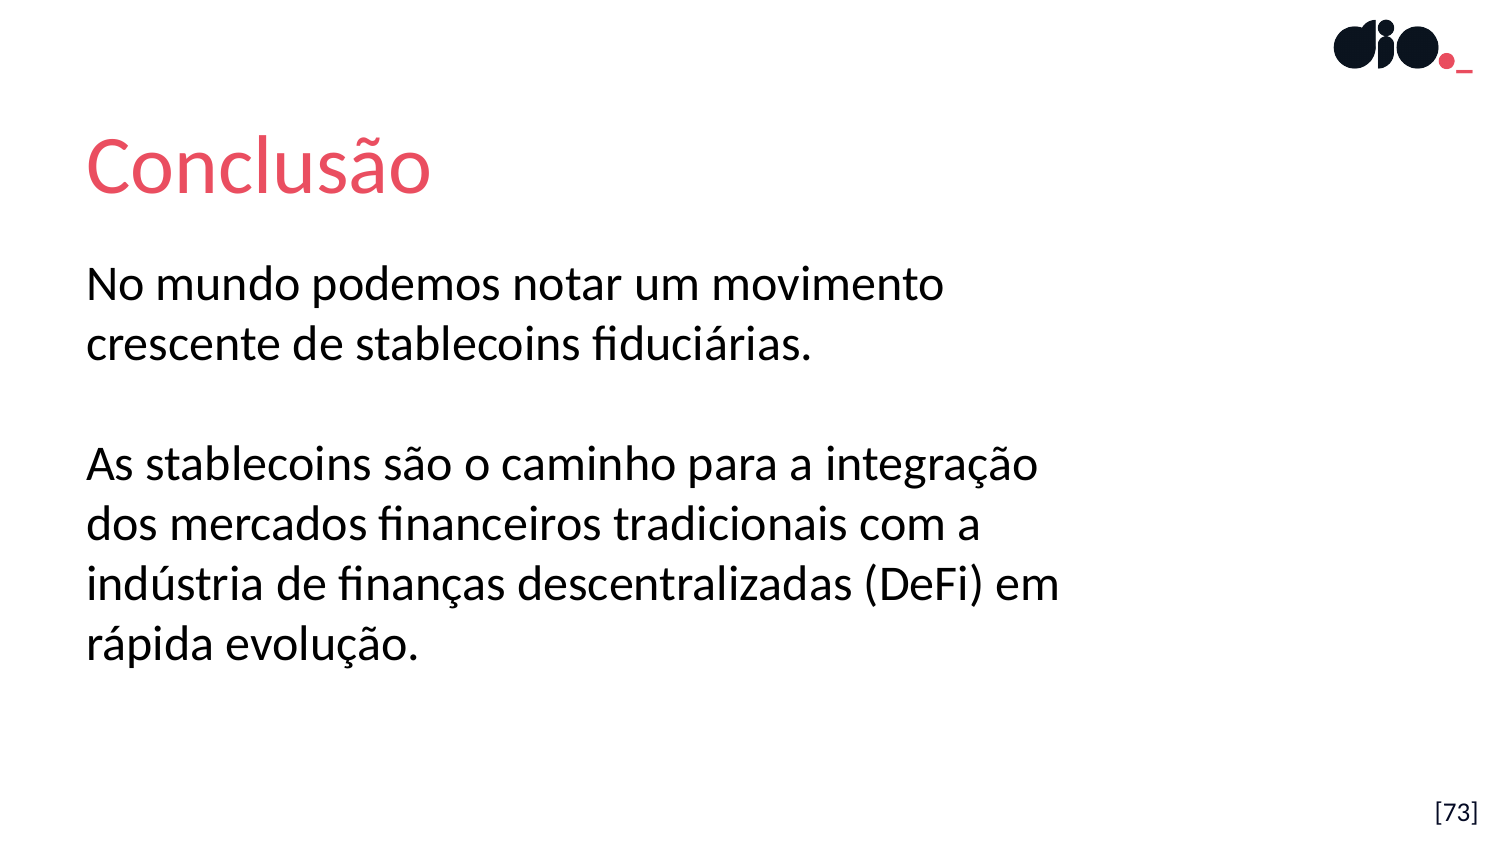

Conclusão
No mundo podemos notar um movimento crescente de stablecoins fiduciárias.

As stablecoins são o caminho para a integração dos mercados financeiros tradicionais com a indústria de finanças descentralizadas (DeFi) em rápida evolução.

[73]